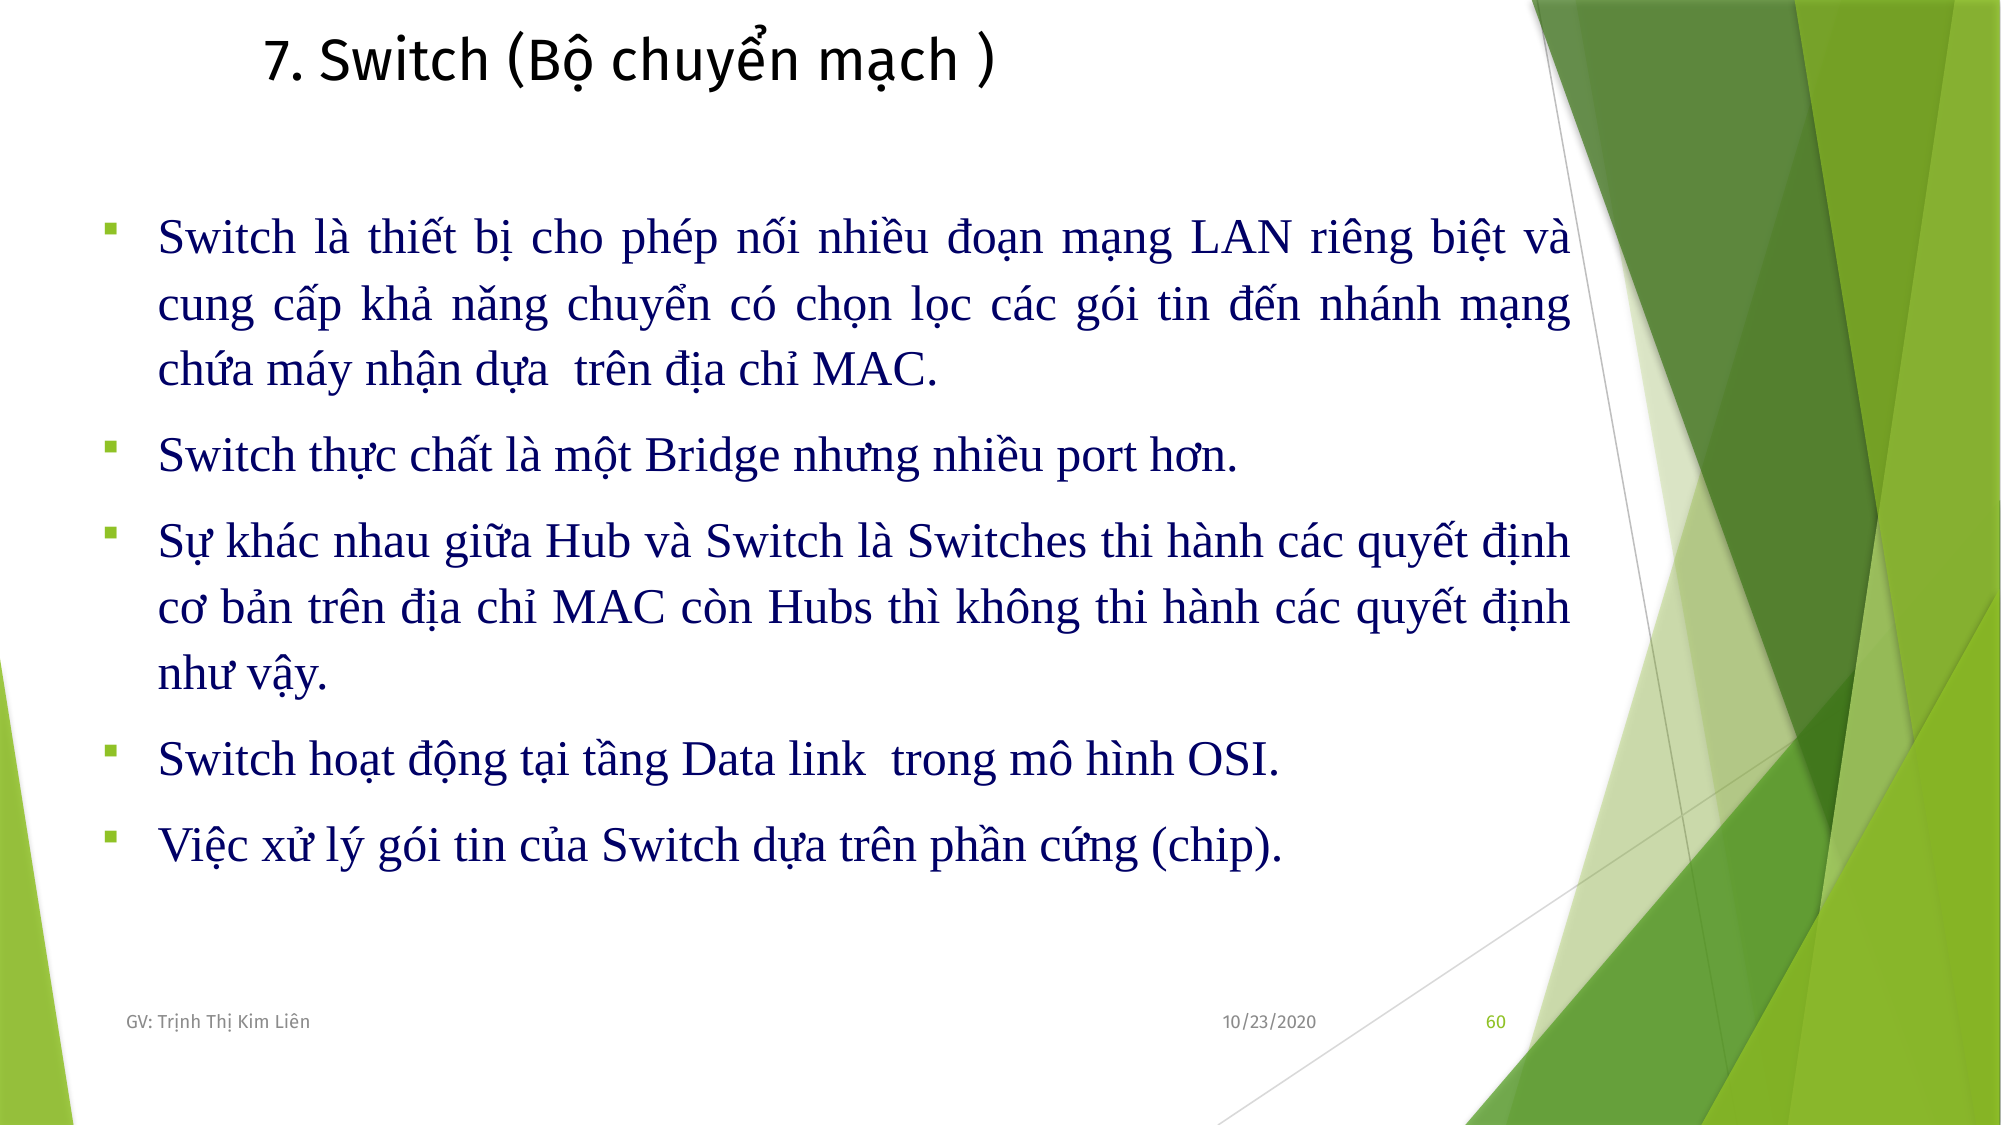

7. Switch (Bộ chuyển mạch )
Switch là thiết bị cho phép nối nhiều đoạn mạng LAN riêng biệt và cung cấp khả nǎng chuyển có chọn lọc các gói tin đến nhánh mạng chứa máy nhận dựa  trên địa chỉ MAC.
Switch thực chất là một Bridge nhưng nhiều port hơn.
Sự khác nhau giữa Hub và Switch là Switches thi hành các quyết định cơ bản trên địa chỉ MAC còn Hubs thì không thi hành các quyết định như vậy.
Switch hoạt động tại tầng Data link  trong mô hình OSI.
Việc xử lý gói tin của Switch dựa trên phần cứng (chip).
GV: Trịnh Thị Kim Liên
10/23/2020
60